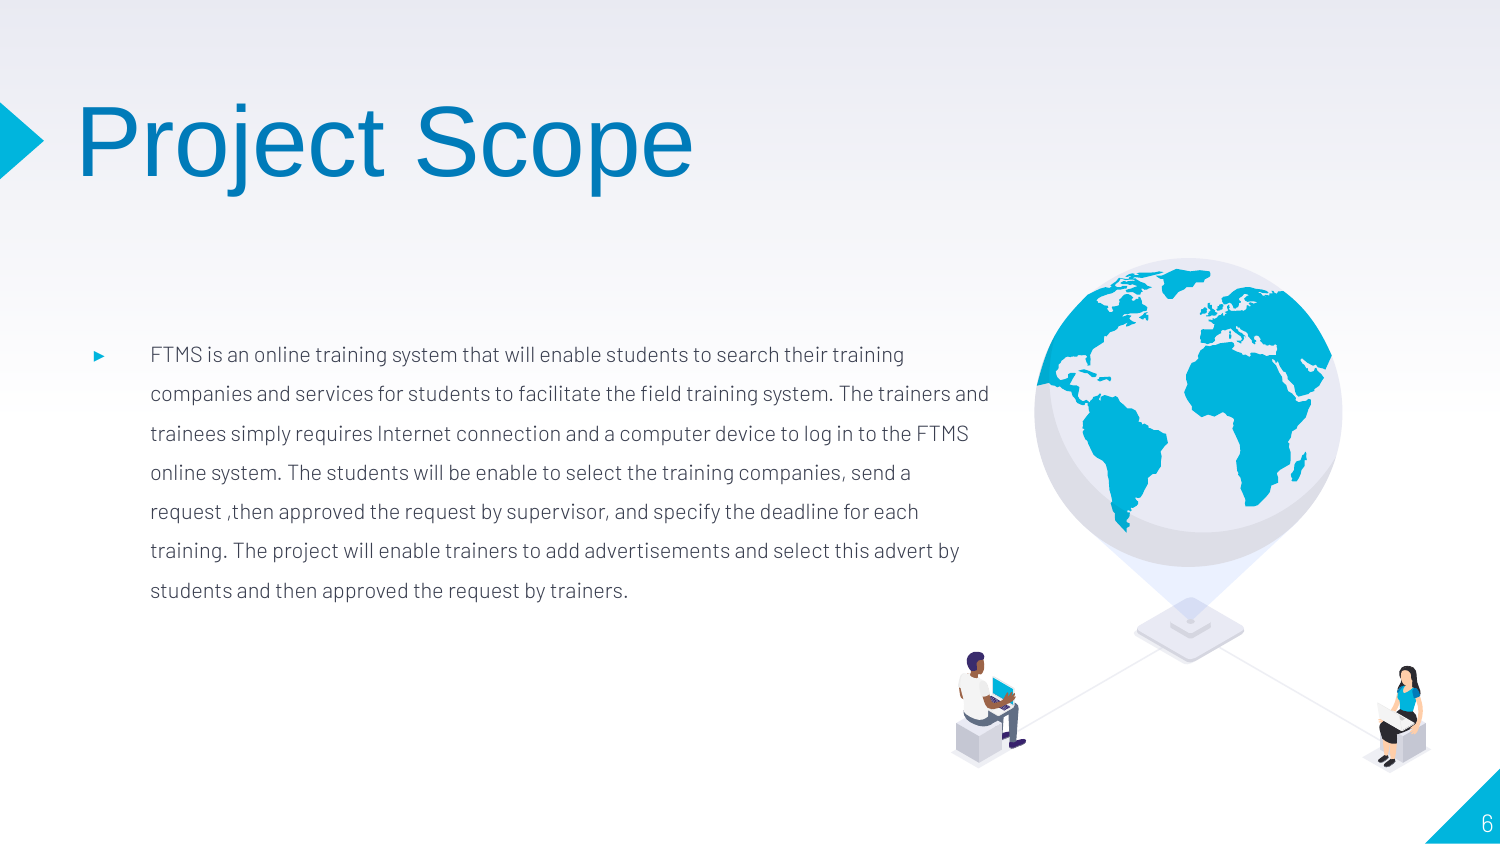

# Project Scope

FTMS is an online training system that will enable students to search their training companies and services for students to facilitate the field training system. The trainers and trainees simply requires Internet connection and a computer device to log in to the FTMS online system. The students will be enable to select the training companies, send a request ,then approved the request by supervisor, and specify the deadline for each training. The project will enable trainers to add advertisements and select this advert by students and then approved the request by trainers.

6